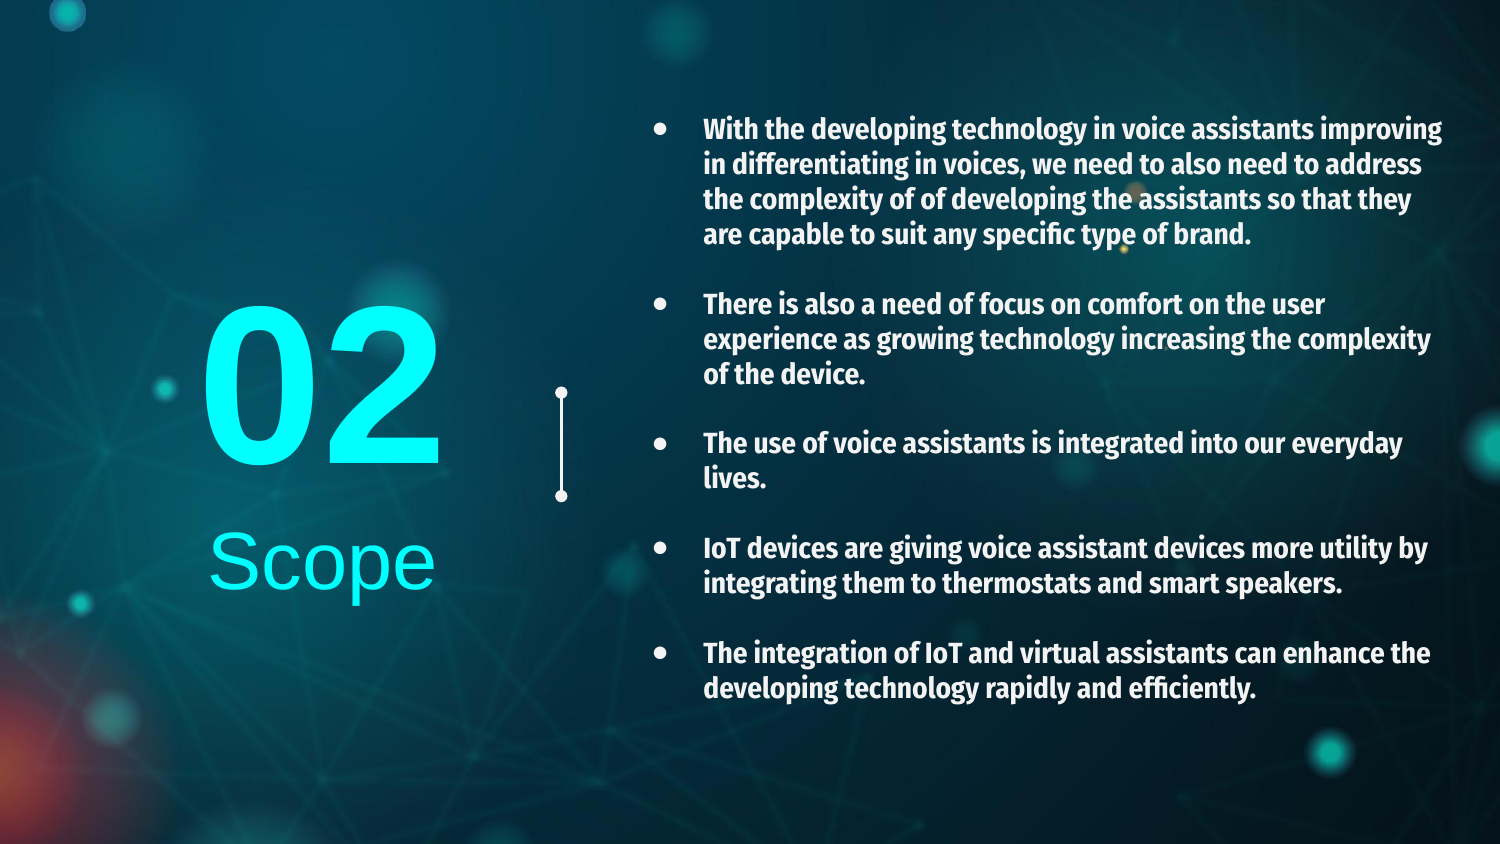

With the developing technology in voice assistants improving in differentiating in voices, we need to also need to address the complexity of of developing the assistants so that they are capable to suit any specific type of brand.

There is also a need of focus on comfort on the user experience as growing technology increasing the complexity of the device.

The use of voice assistants is integrated into our everyday lives.

IoT devices are giving voice assistant devices more utility by integrating them to thermostats and smart speakers.

The integration of IoT and virtual assistants can enhance the developing technology rapidly and efficiently.

# 02
Scope